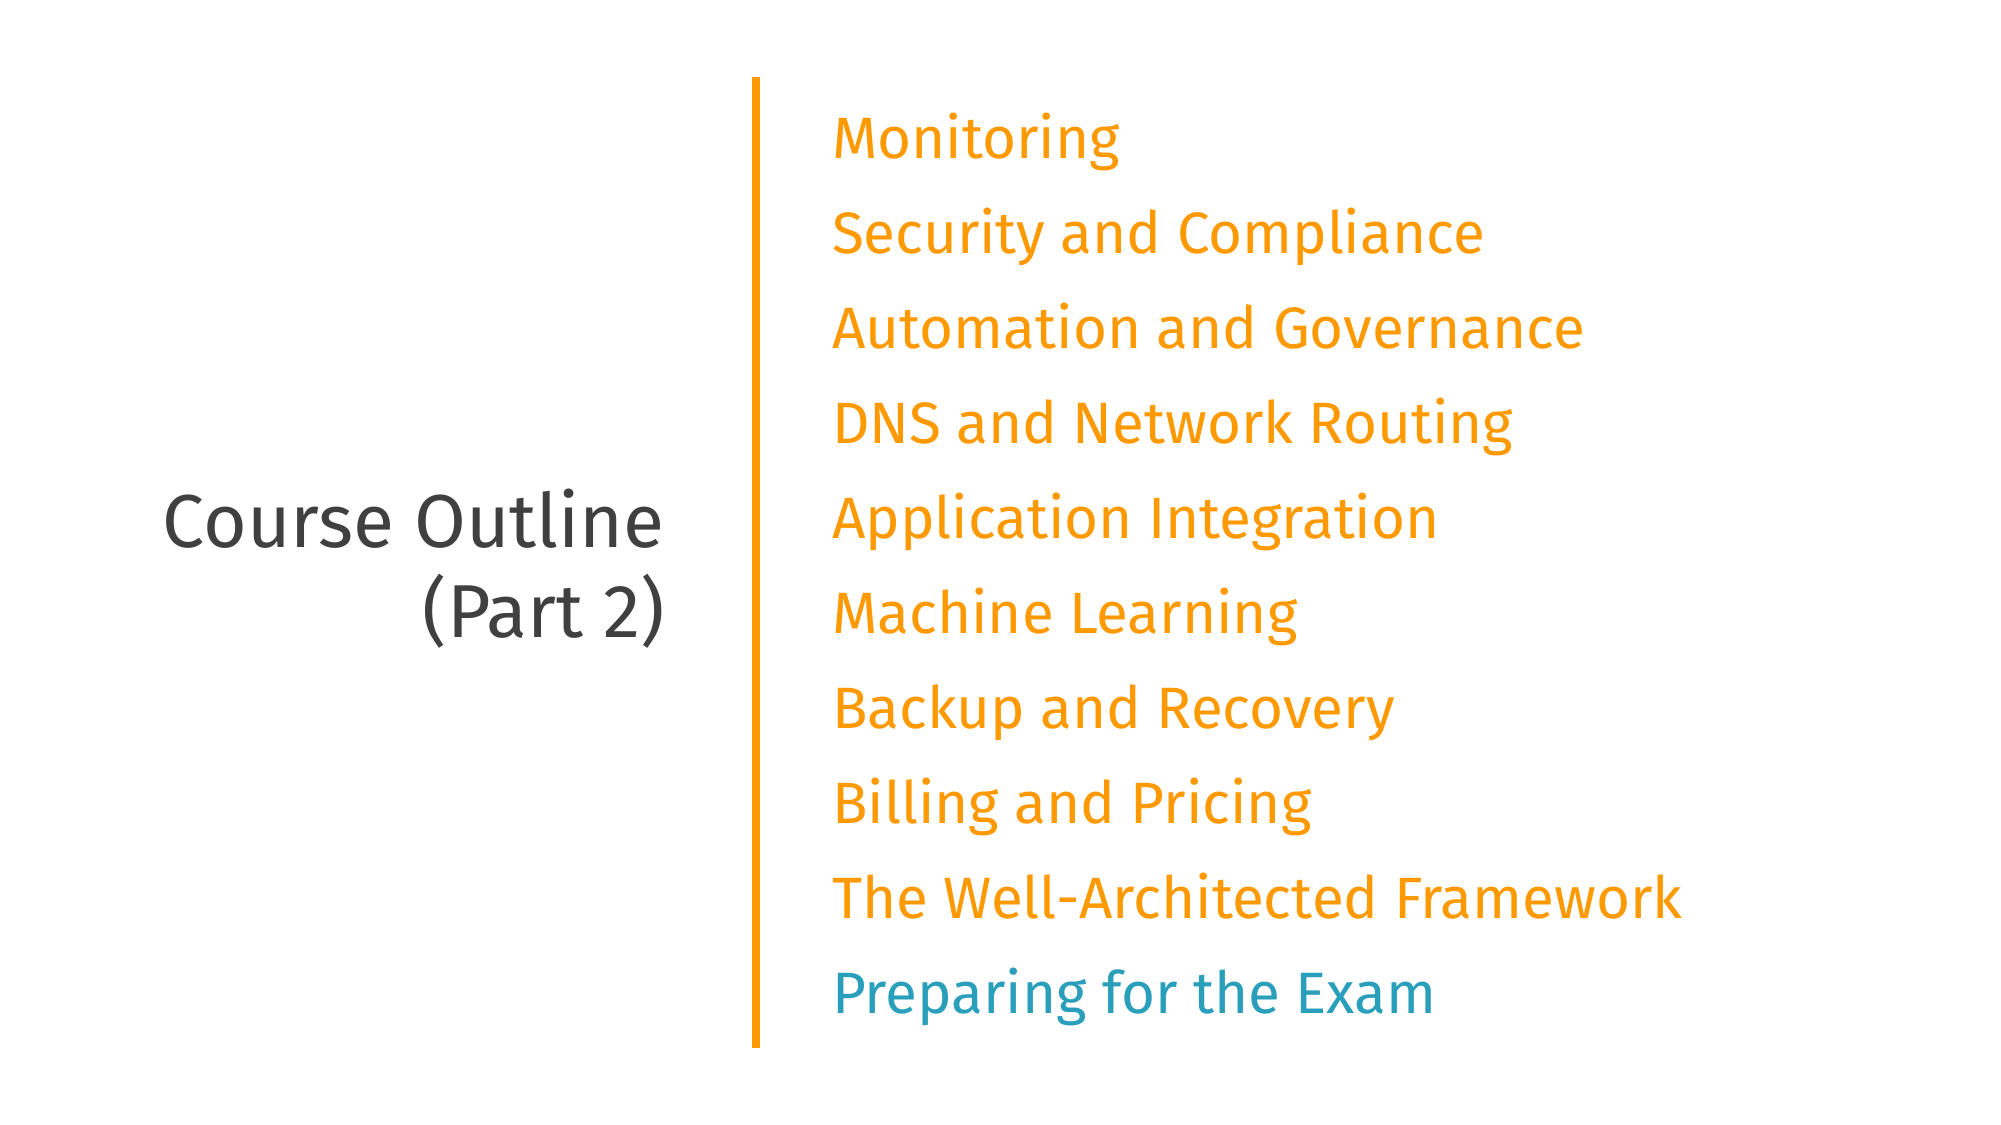

Course Outline
(Part 2)
Monitoring
Security and Compliance
Automation and Governance
DNS and Network Routing
Application Integration
Machine Learning
Backup and Recovery
Billing and Pricing
The Well-Architected Framework
Preparing for the Exam